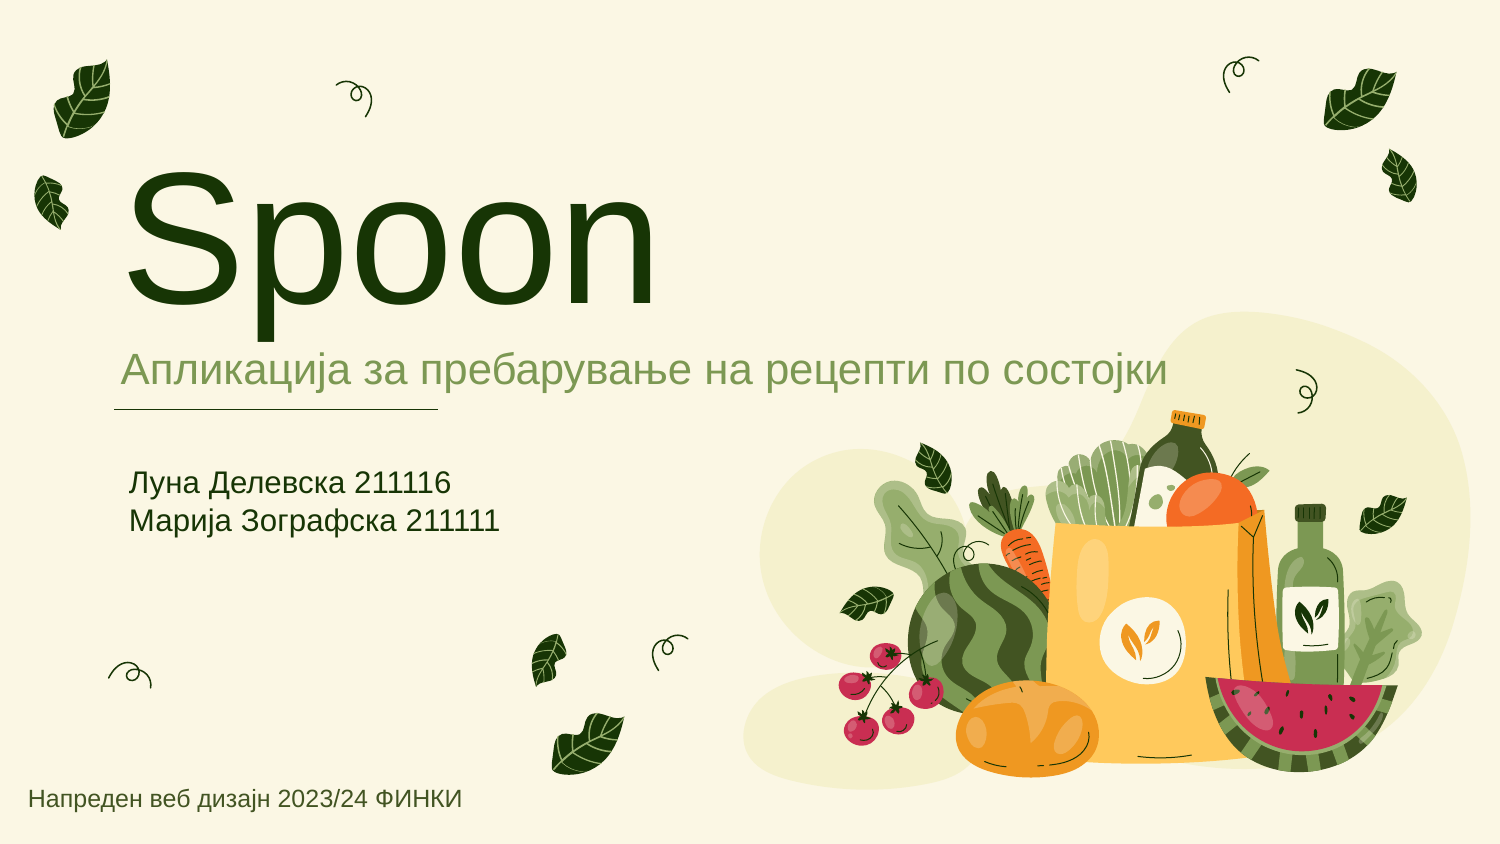

# Spoon
Апликација за пребарување на рецепти по состојки

Луна Делевска 211116
Марија Зографска 211111

Напреден веб дизајн 2023/24 ФИНКИ